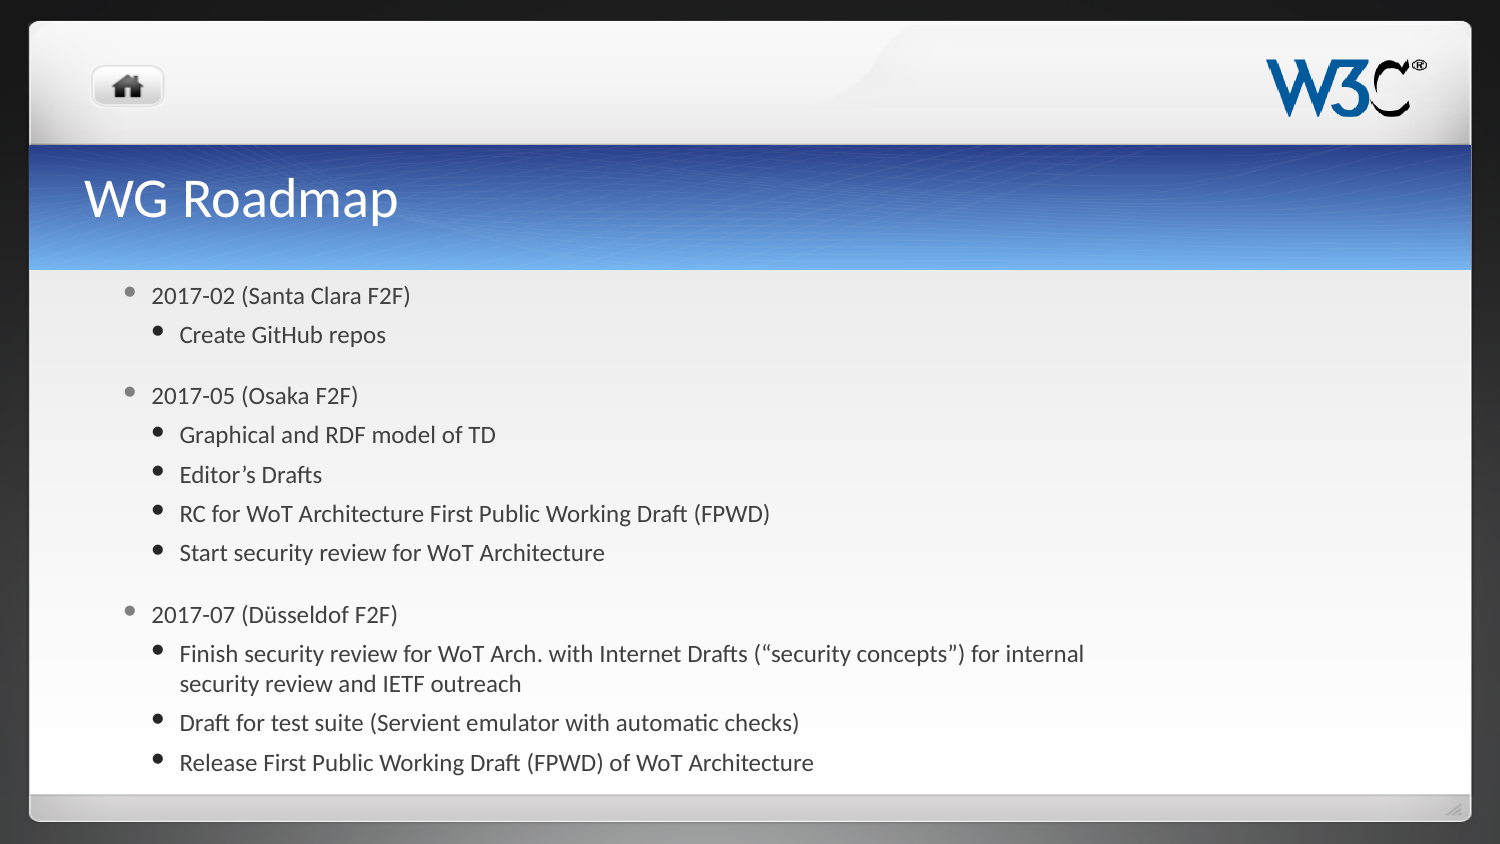

2017-02 (Santa Clara F2F)
Create GitHub repos
2017-05 (Osaka F2F)
Graphical and RDF model of TD
Editor’s Drafts
RC for WoT Architecture First Public Working Draft (FPWD)
Start security review for WoT Architecture
2017-07 (Düsseldof F2F)
Finish security review for WoT Arch. with Internet Drafts (“security concepts”) for internal security review and IETF outreach
Draft for test suite (Servient emulator with automatic checks)
Release First Public Working Draft (FPWD) of WoT Architecture
# WG Roadmap